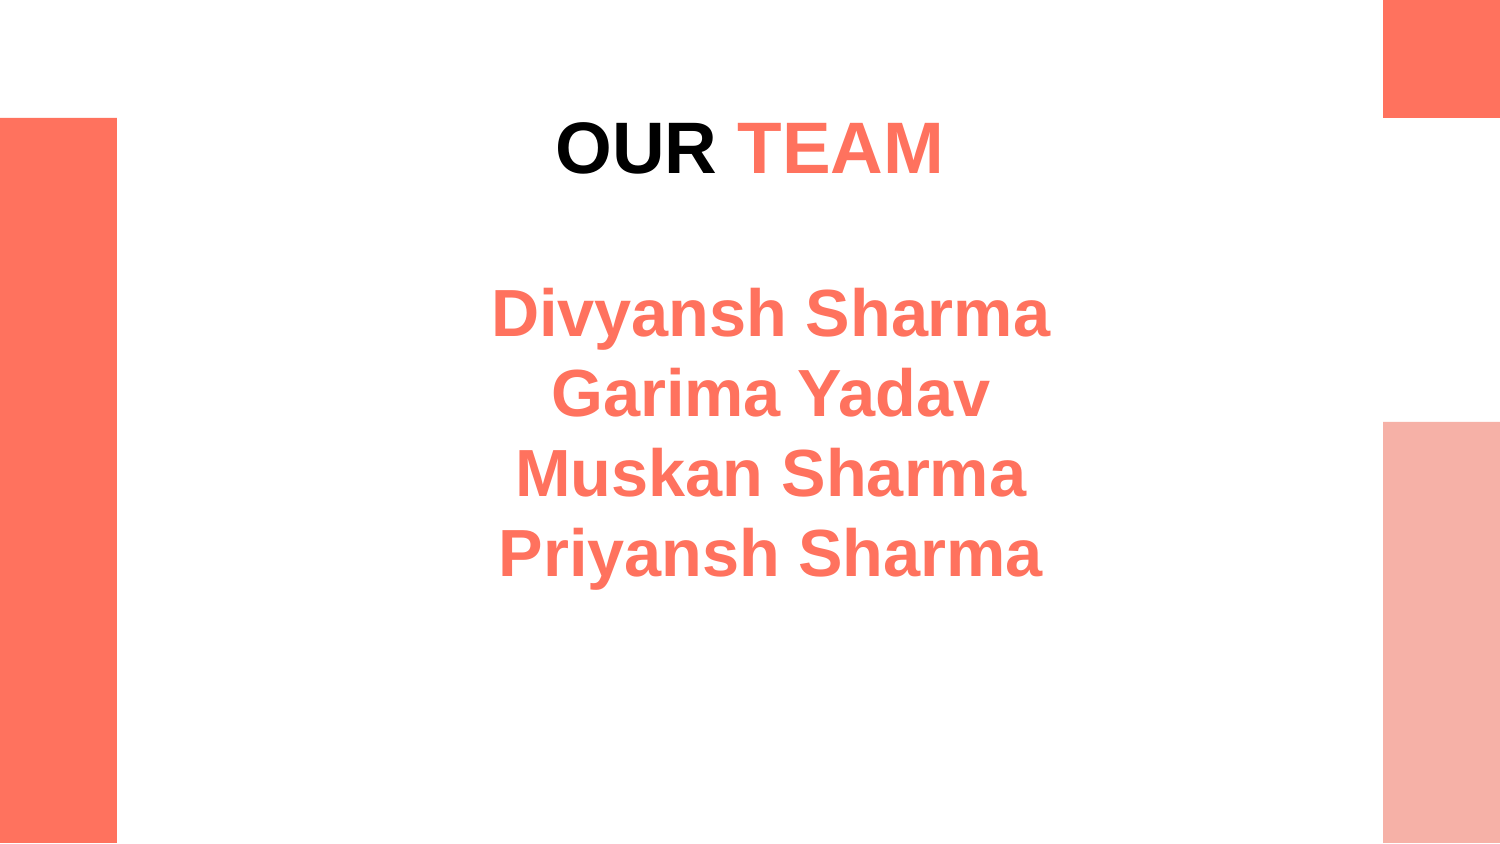

# OUR TEAM
Divyansh Sharma
Garima Yadav
Muskan Sharma
Priyansh Sharma